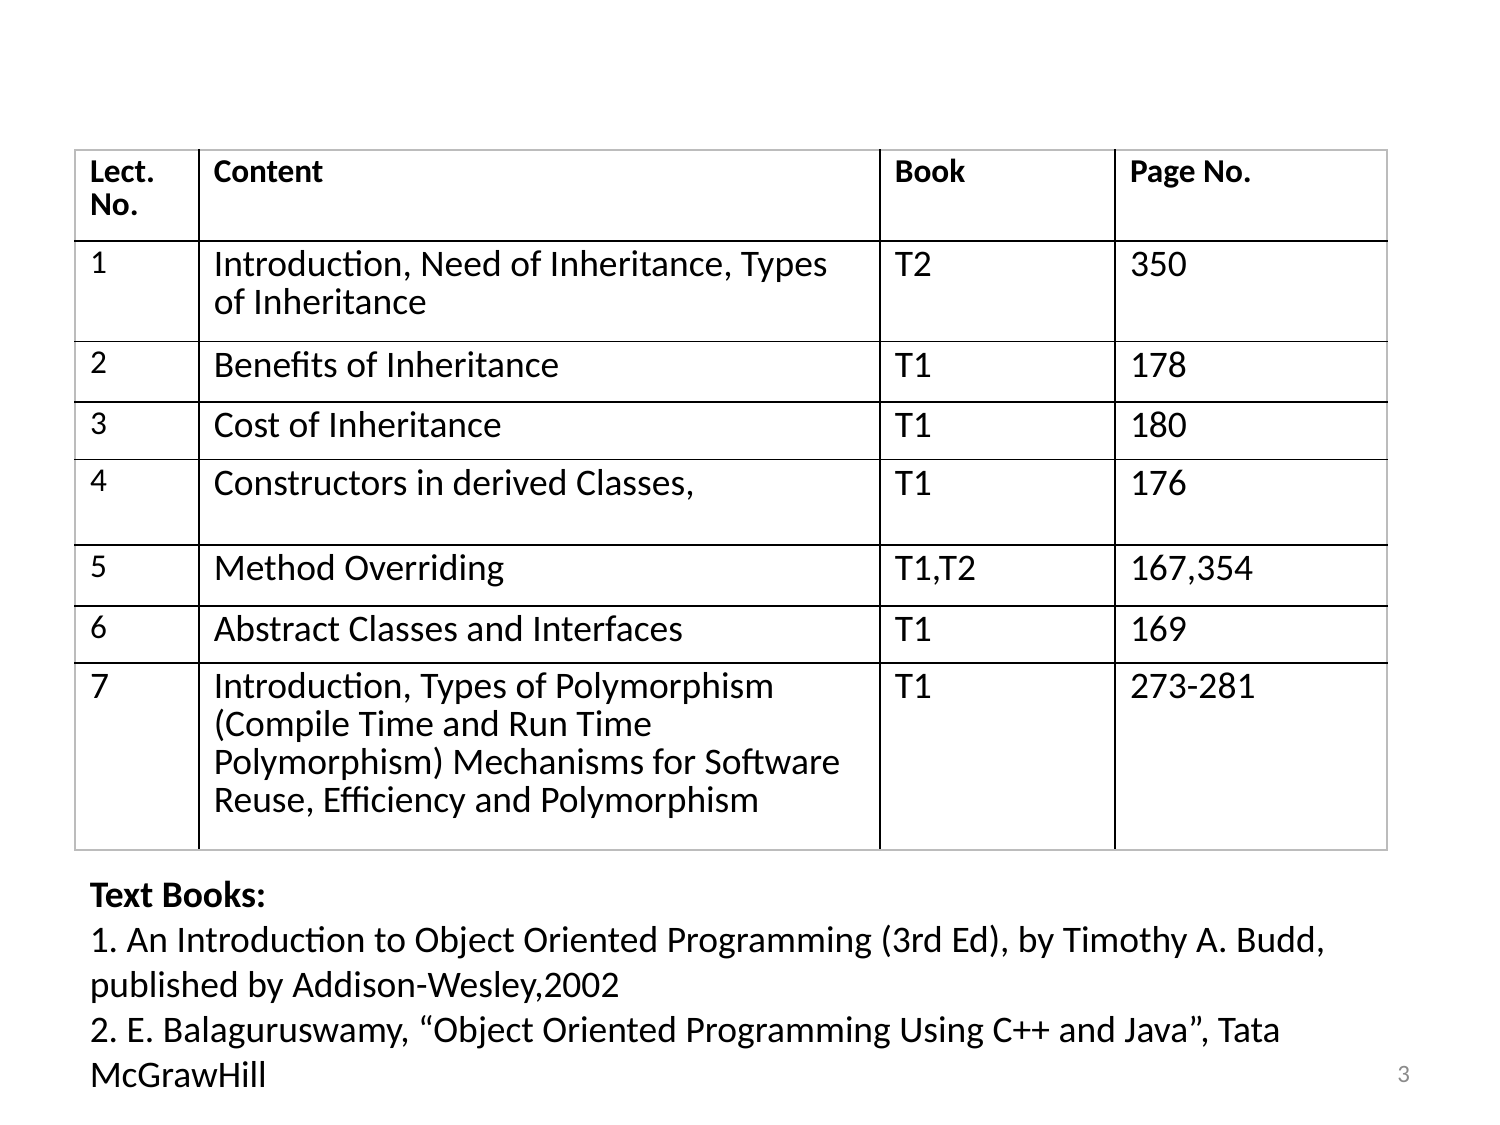

#
| Lect. No. | Content | Book | Page No. |
| --- | --- | --- | --- |
| 1 | Introduction, Need of Inheritance, Types of Inheritance | T2 | 350 |
| 2 | Benefits of Inheritance | T1 | 178 |
| 3 | Cost of Inheritance | T1 | 180 |
| 4 | Constructors in derived Classes, | T1 | 176 |
| 5 | Method Overriding | T1,T2 | 167,354 |
| 6 | Abstract Classes and Interfaces | T1 | 169 |
| 7 | Introduction, Types of Polymorphism (Compile Time and Run Time Polymorphism) Mechanisms for Software Reuse, Efficiency and Polymorphism | T1 | 273-281 |
Text Books:
1. An Introduction to Object Oriented Programming (3rd Ed), by Timothy A. Budd, published by Addison-Wesley,2002
2. E. Balaguruswamy, “Object Oriented Programming Using C++ and Java”, Tata McGrawHill
3